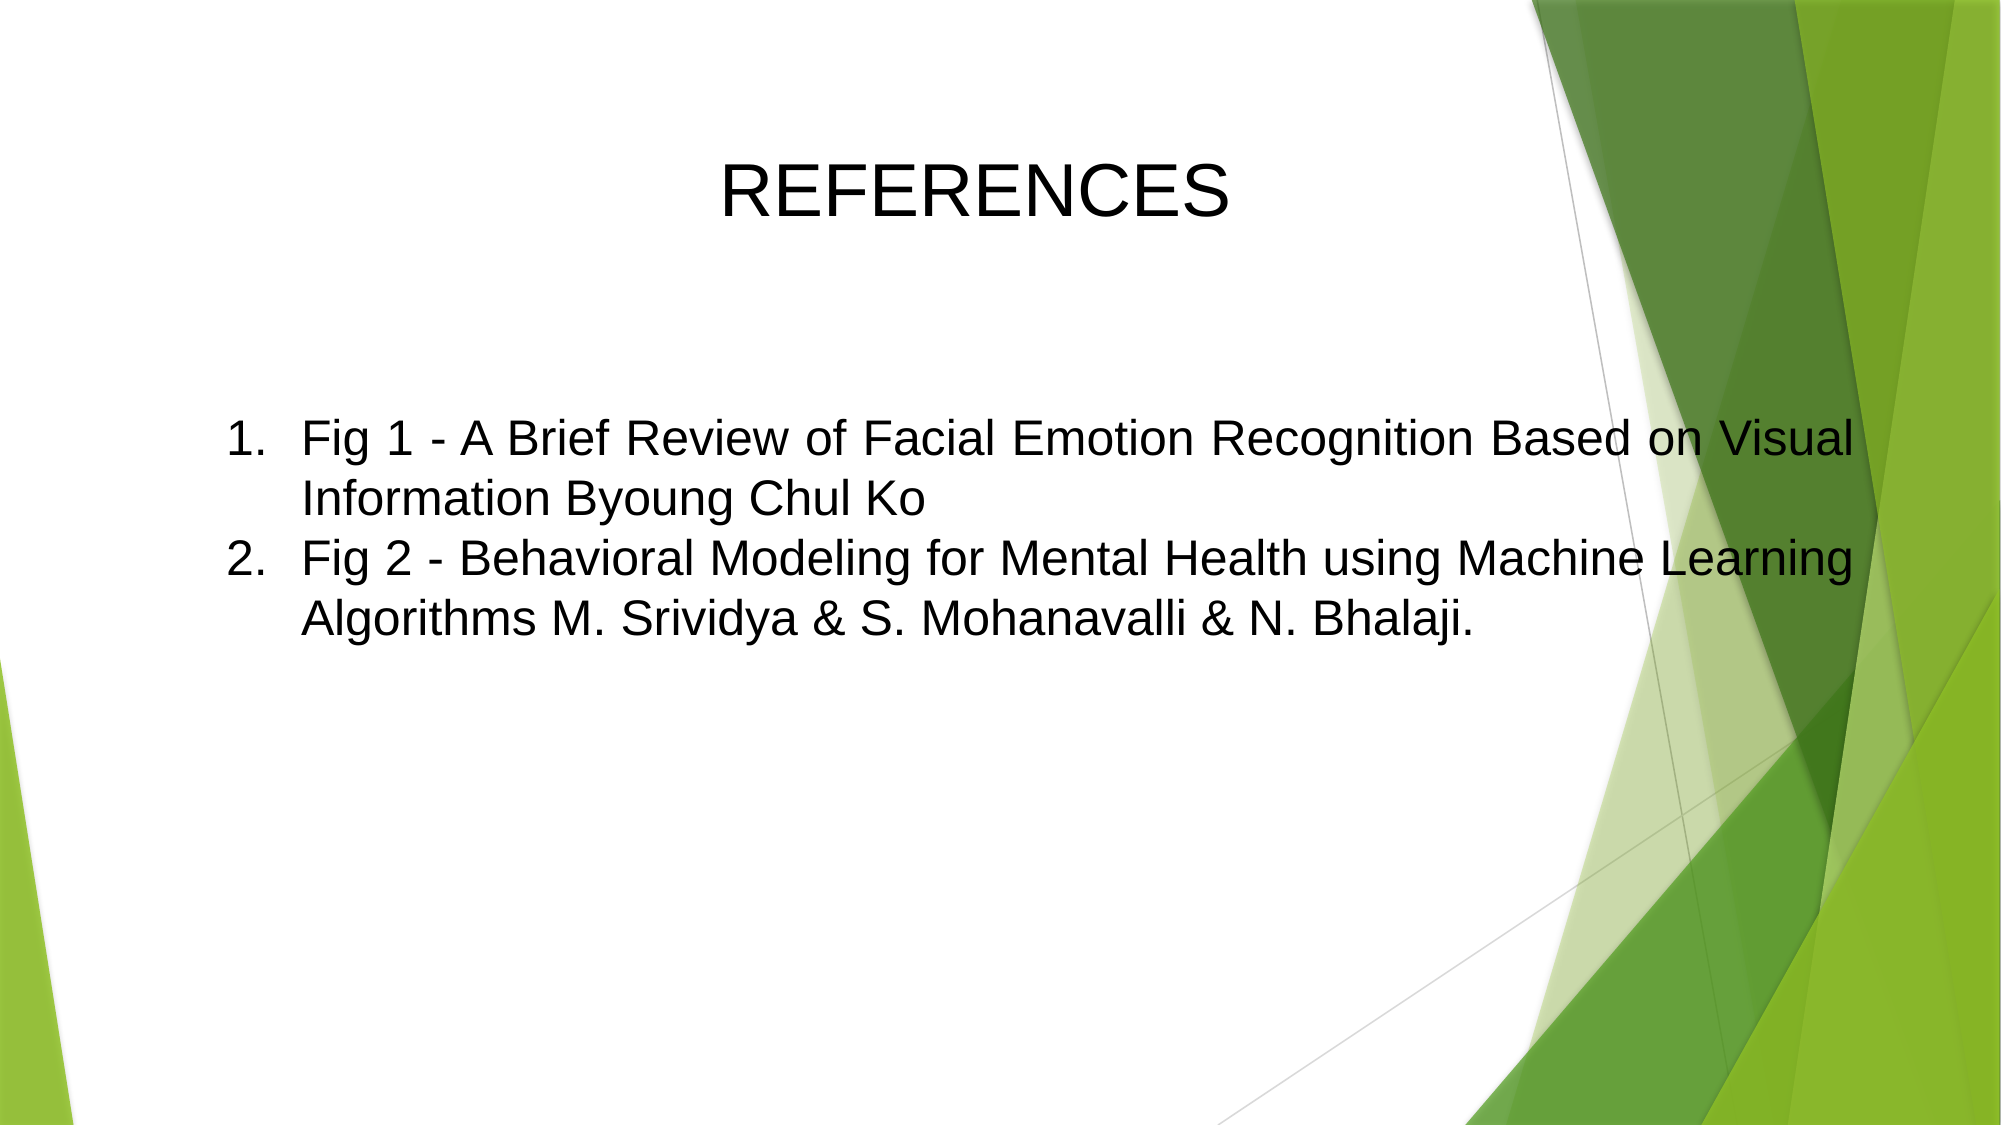

REFERENCES
Fig 1 - A Brief Review of Facial Emotion Recognition Based on Visual Information Byoung Chul Ko
Fig 2 - Behavioral Modeling for Mental Health using Machine Learning Algorithms M. Srividya & S. Mohanavalli & N. Bhalaji.